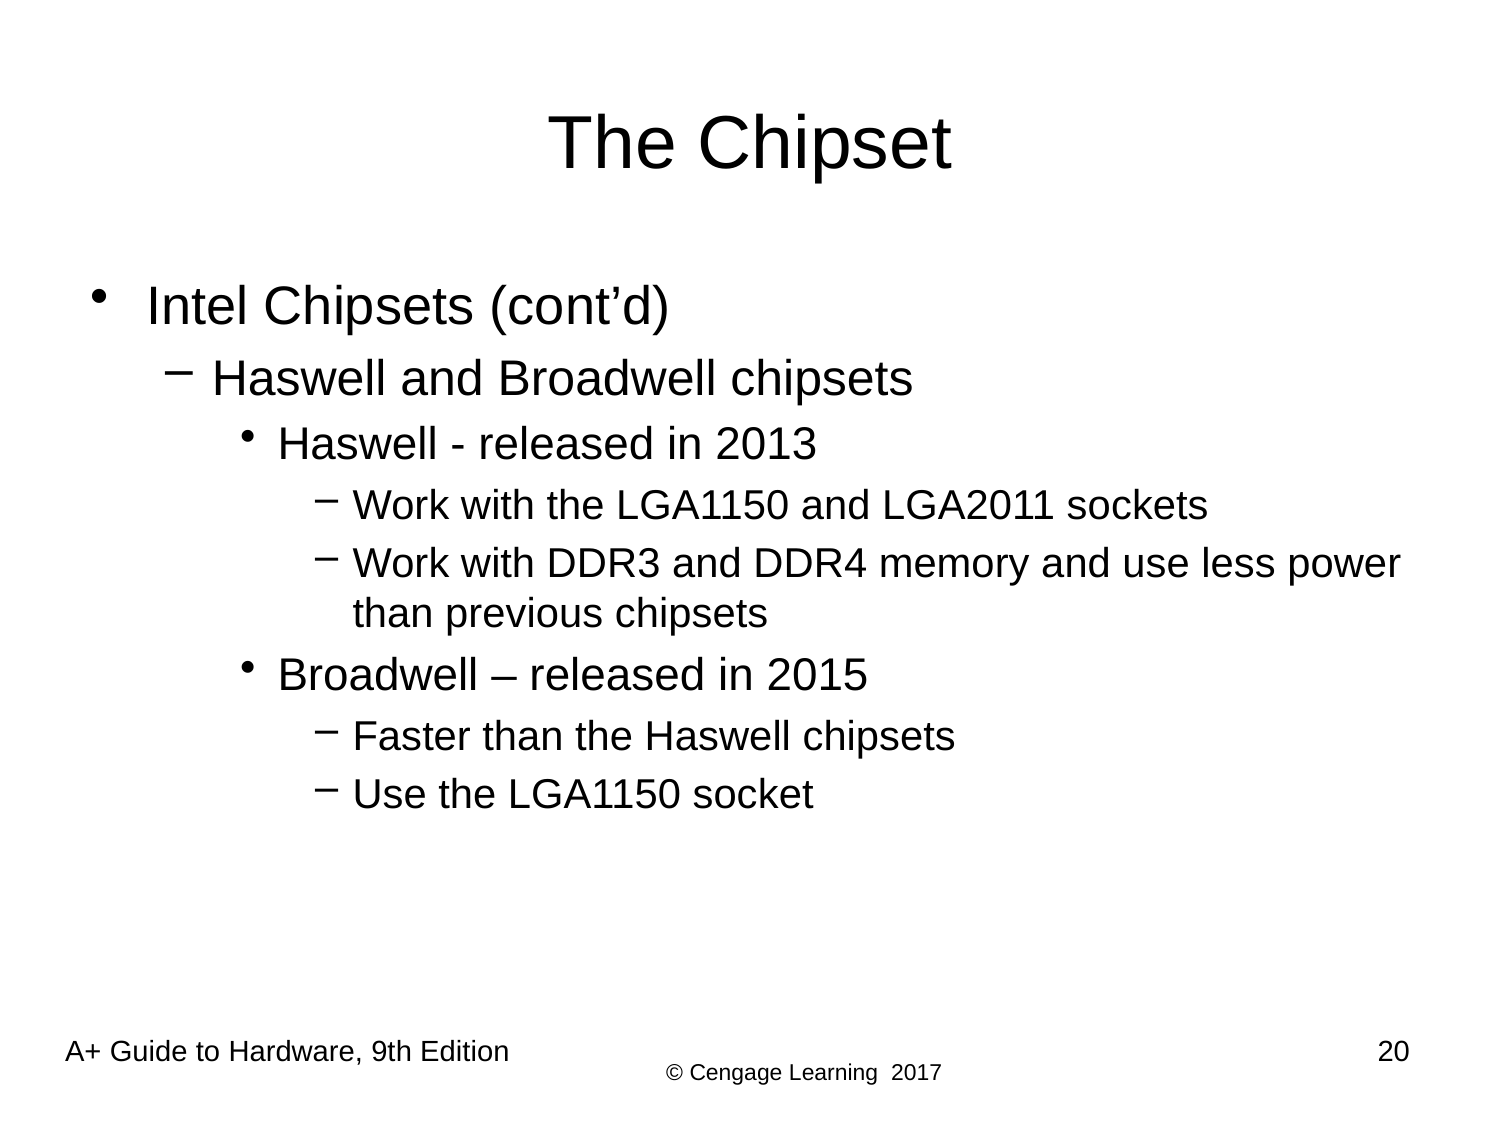

# The Chipset
Intel Chipsets (cont’d)
Haswell and Broadwell chipsets
Haswell - released in 2013
Work with the LGA1150 and LGA2011 sockets
Work with DDR3 and DDR4 memory and use less power than previous chipsets
Broadwell – released in 2015
Faster than the Haswell chipsets
Use the LGA1150 socket
20
A+ Guide to Hardware, 9th Edition